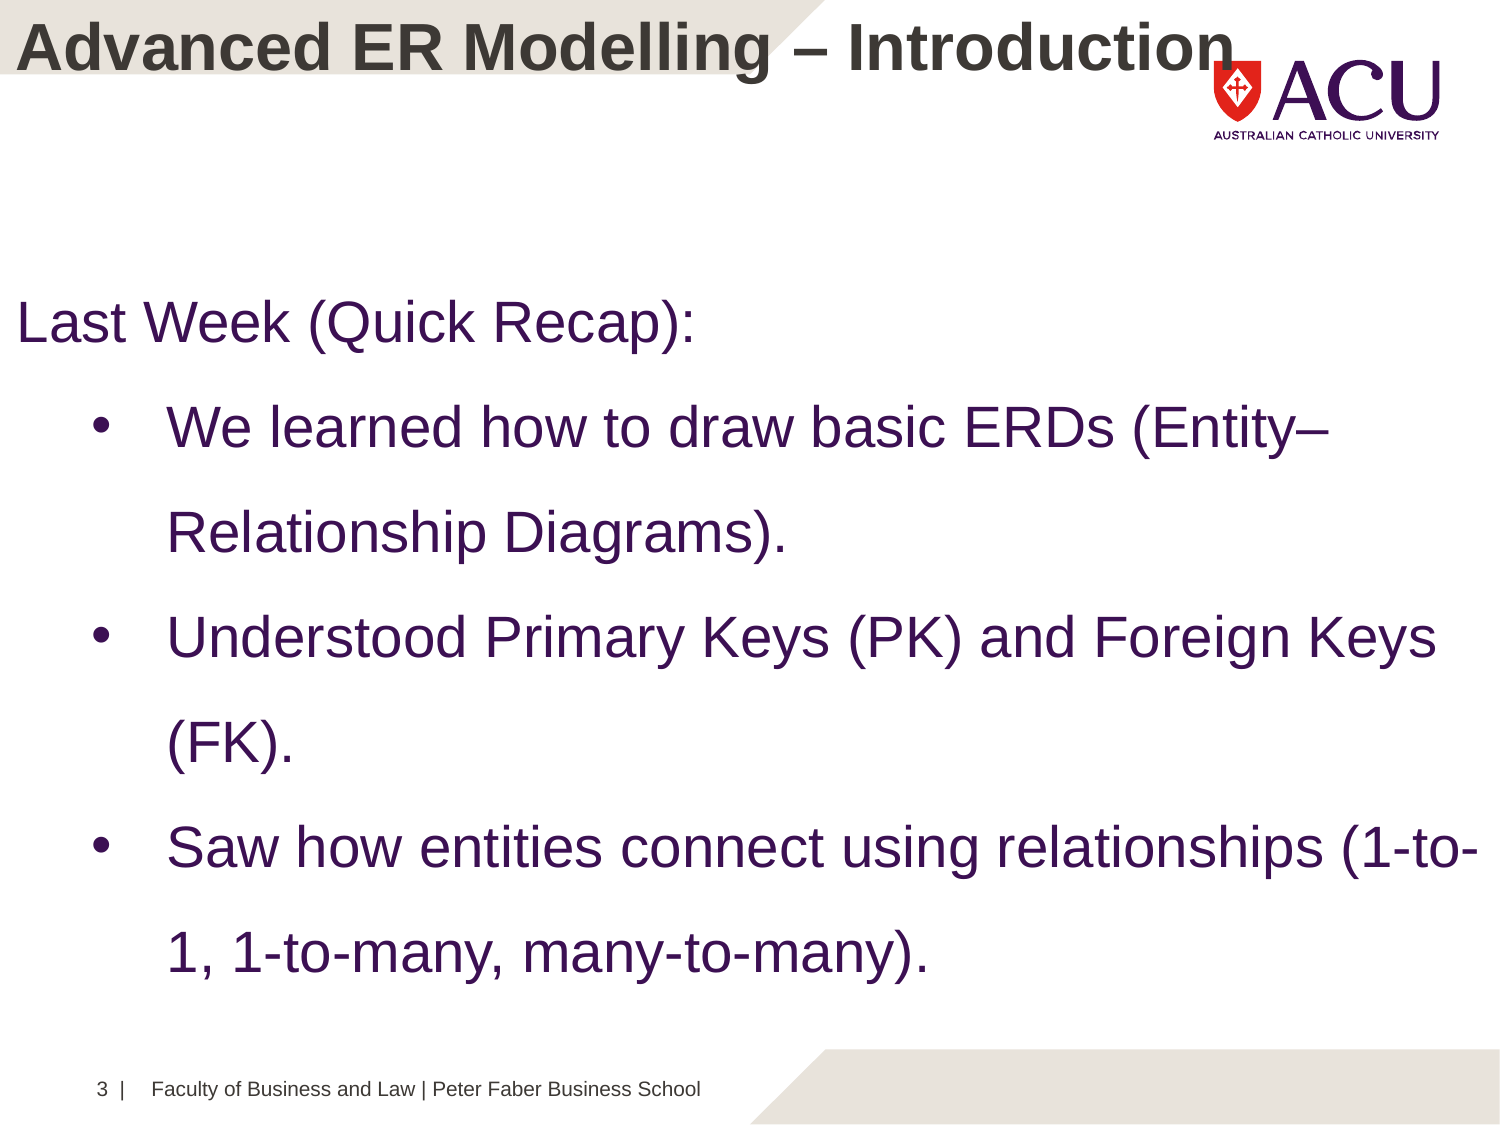

Advanced ER Modelling – Introduction
Last Week (Quick Recap):
We learned how to draw basic ERDs (Entity–Relationship Diagrams).
Understood Primary Keys (PK) and Foreign Keys (FK).
Saw how entities connect using relationships (1-to-1, 1-to-many, many-to-many).
3  |
Faculty of Business and Law | Peter Faber Business School